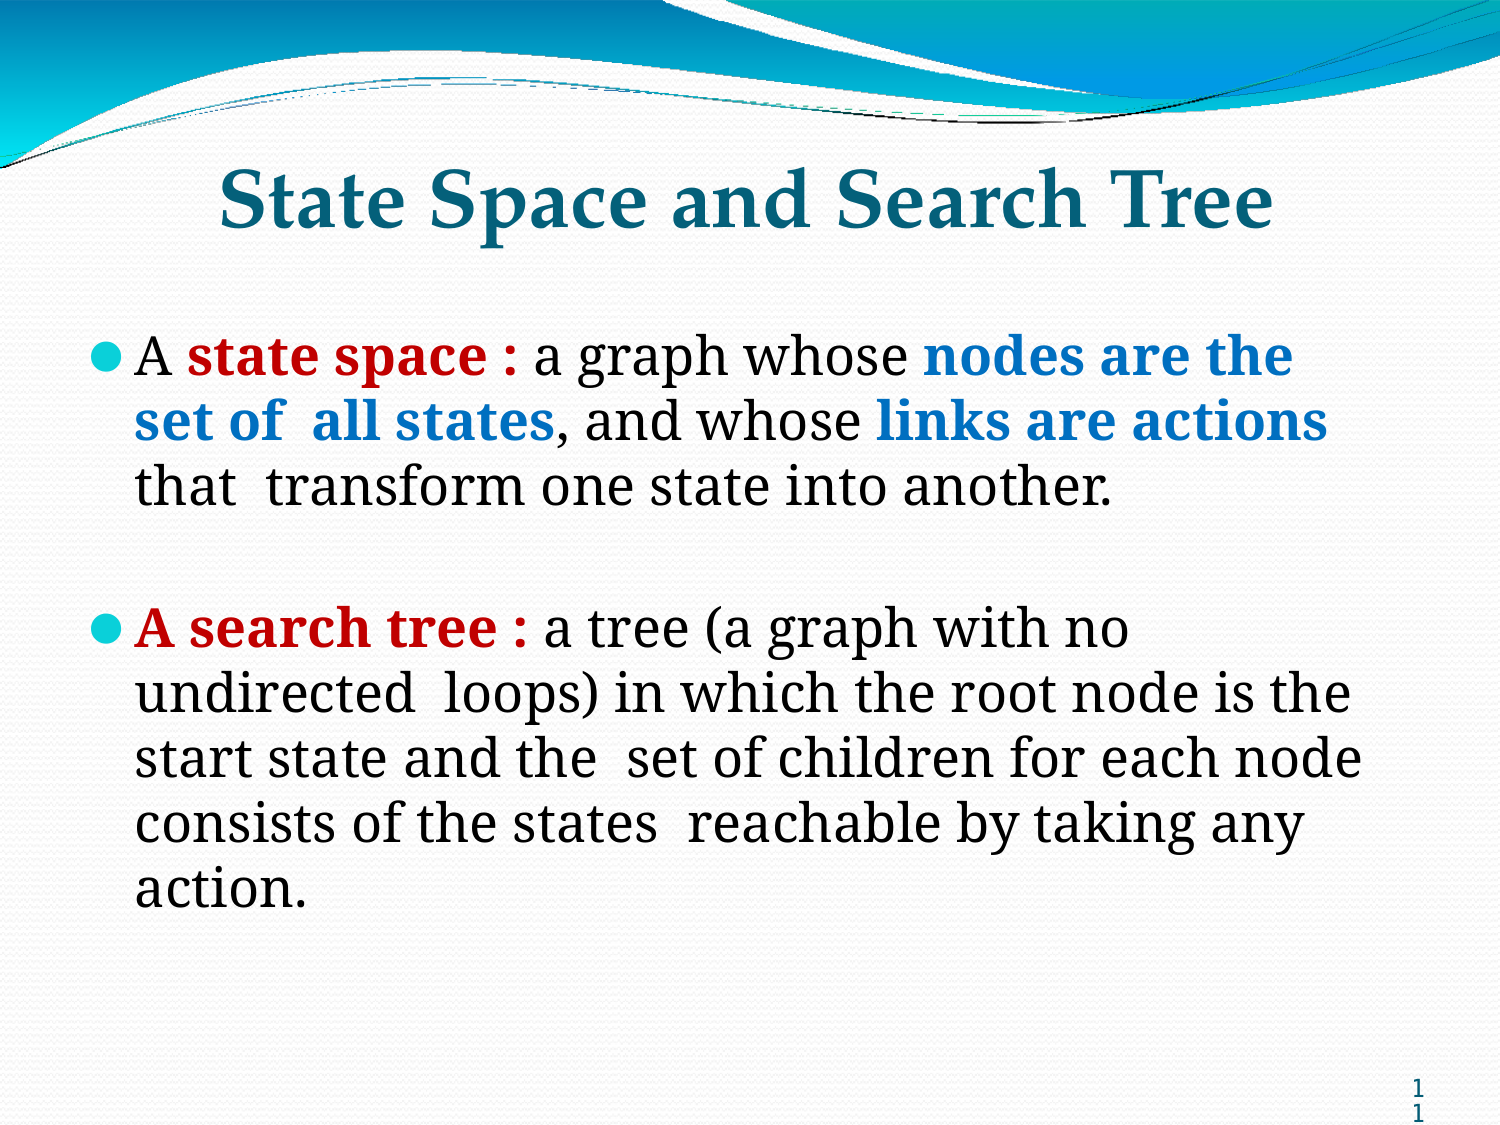

# State Space and Search Tree
A state space : a graph whose nodes are the set of  all states, and whose links are actions that  transform one state into another.

A search tree : a tree (a graph with no undirected  loops) in which the root node is the start state and the  set of children for each node consists of the states  reachable by taking any action.
11